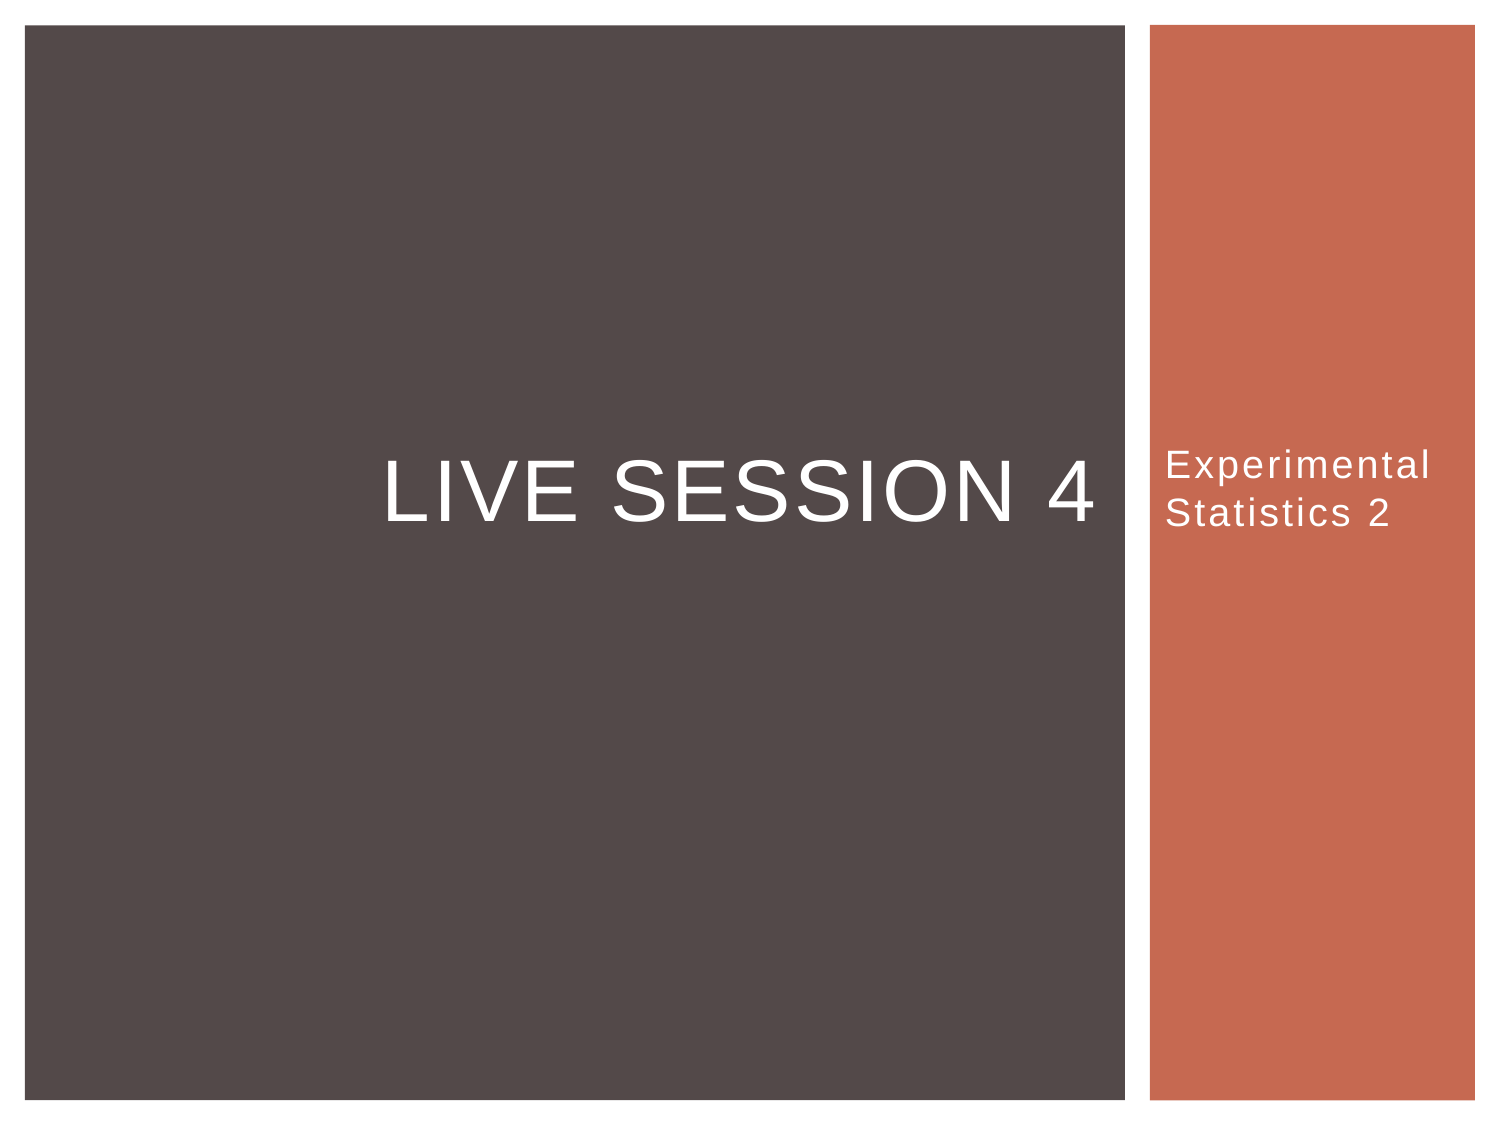

# Live Session 4
Experimental Statistics 2